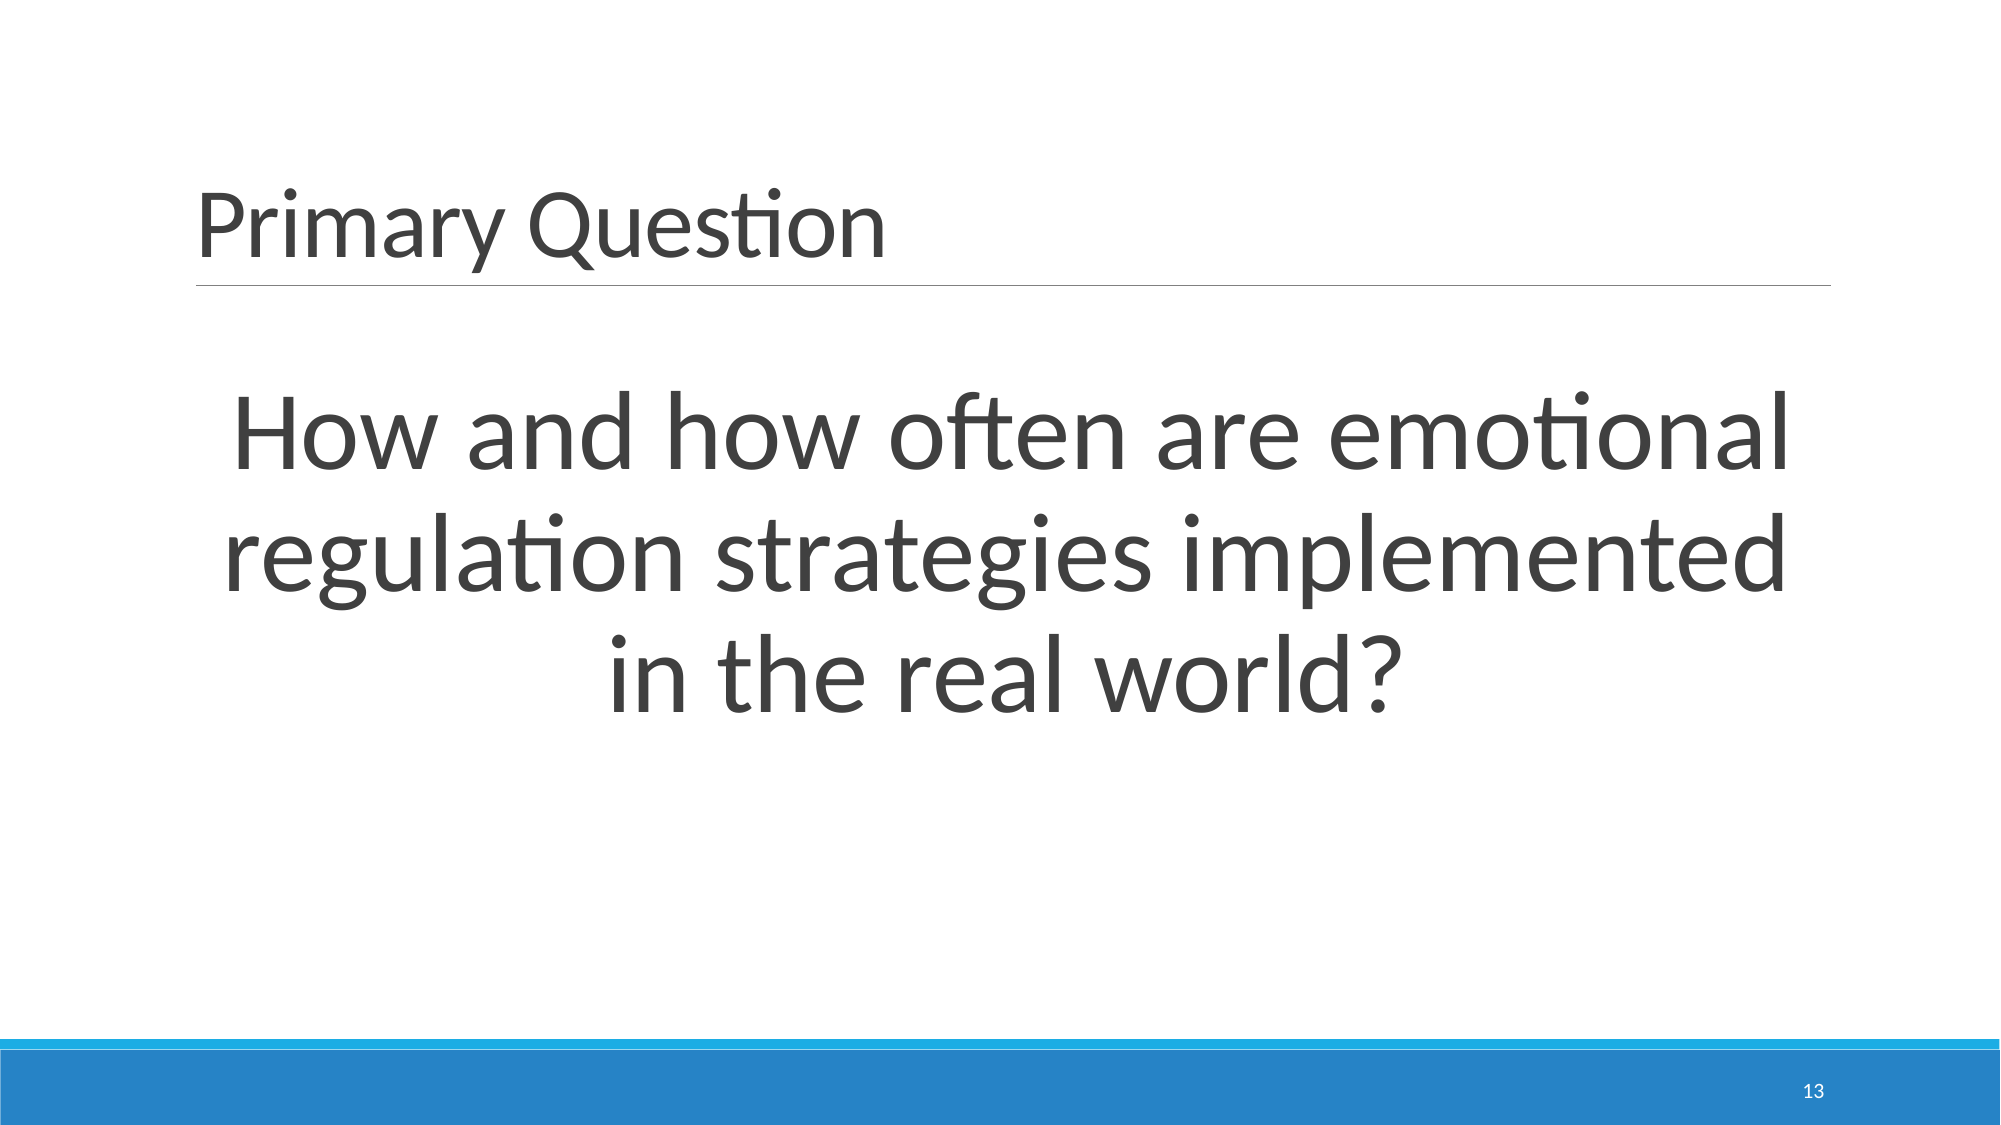

# Primary Question
How and how often are emotional regulation strategies implemented in the real world?

13